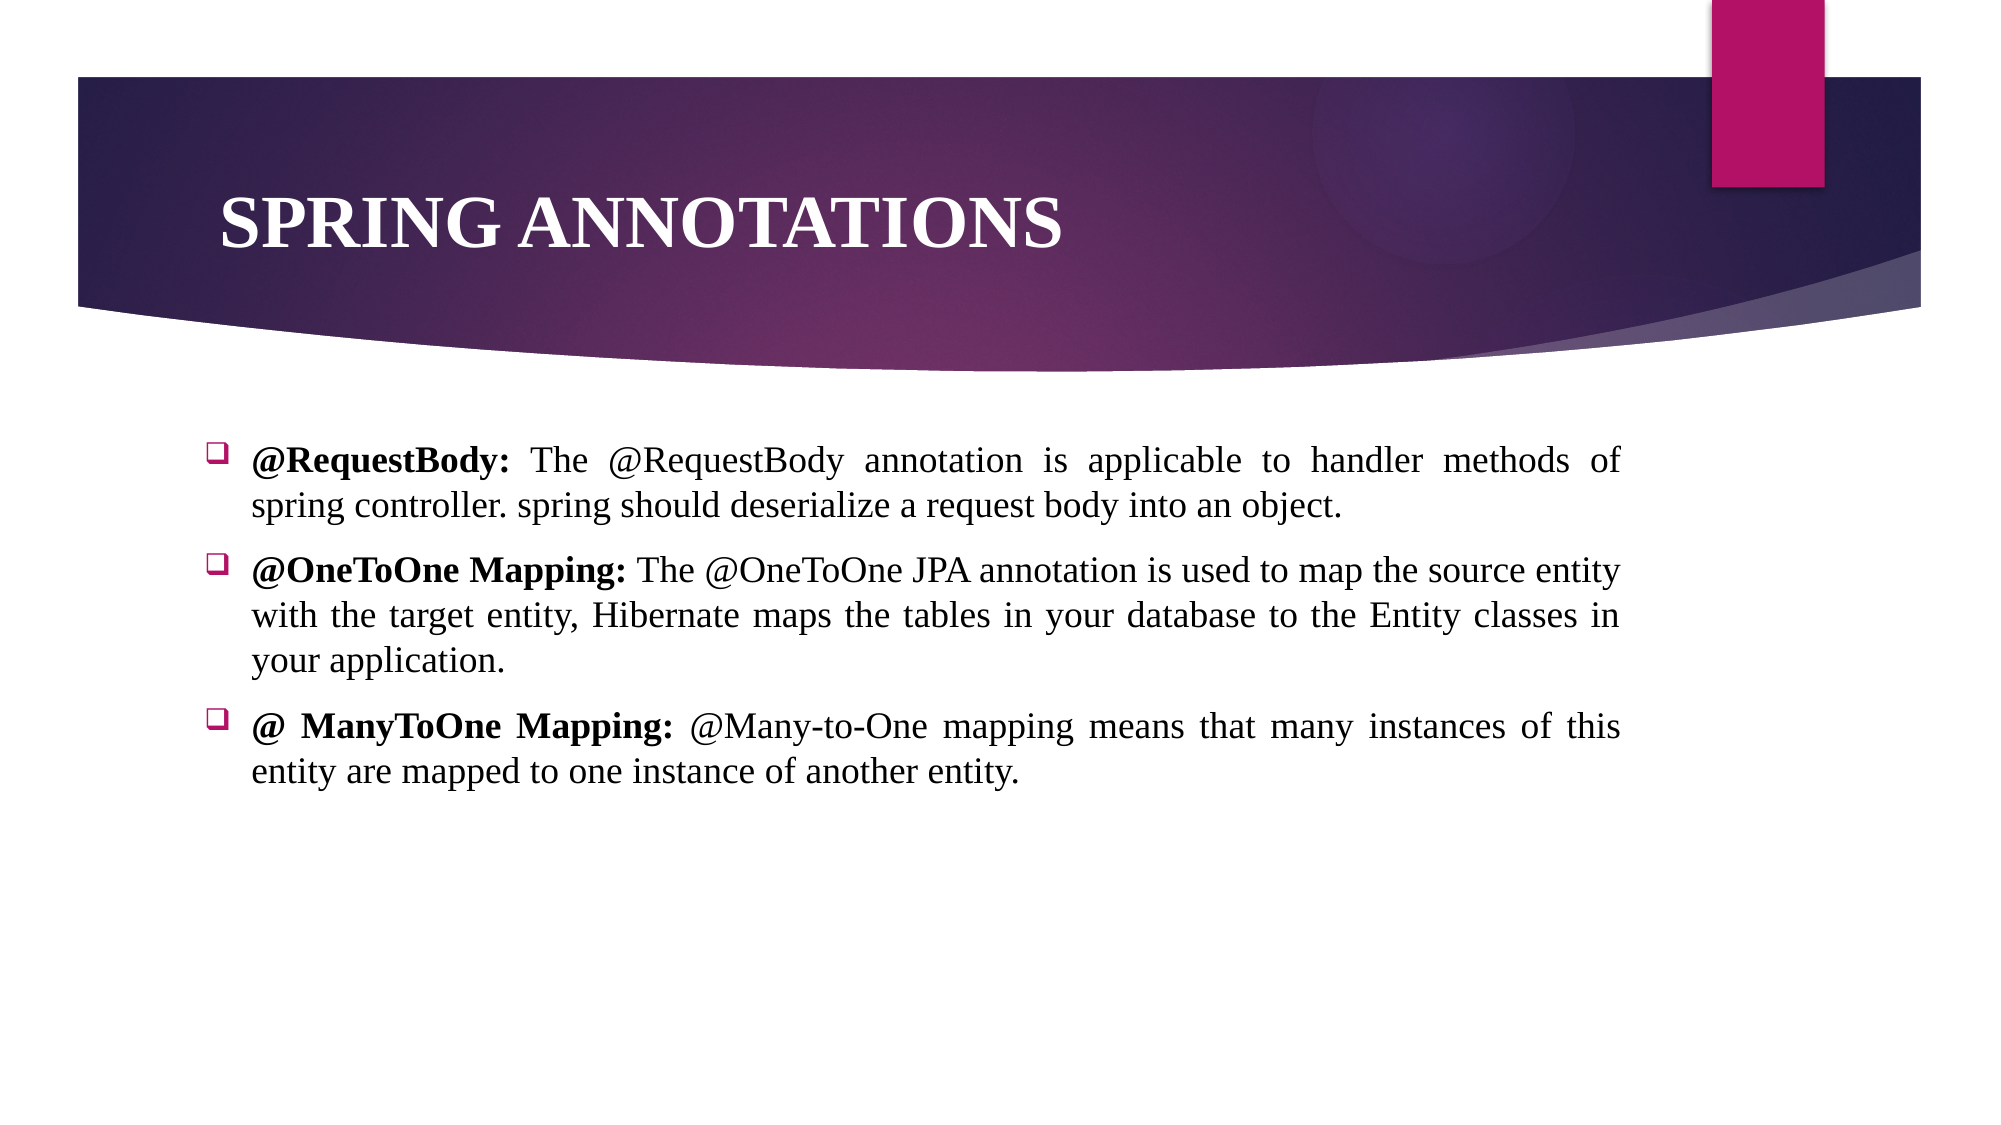

# SPRING ANNOTATIONS
@RequestBody: The @RequestBody annotation is applicable to handler methods of spring controller. spring should deserialize a request body into an object.
@OneToOne Mapping: The @OneToOne JPA annotation is used to map the source entity with the target entity, Hibernate maps the tables in your database to the Entity classes in your application.
@ ManyToOne Mapping: @Many-to-One mapping means that many instances of this entity are mapped to one instance of another entity.